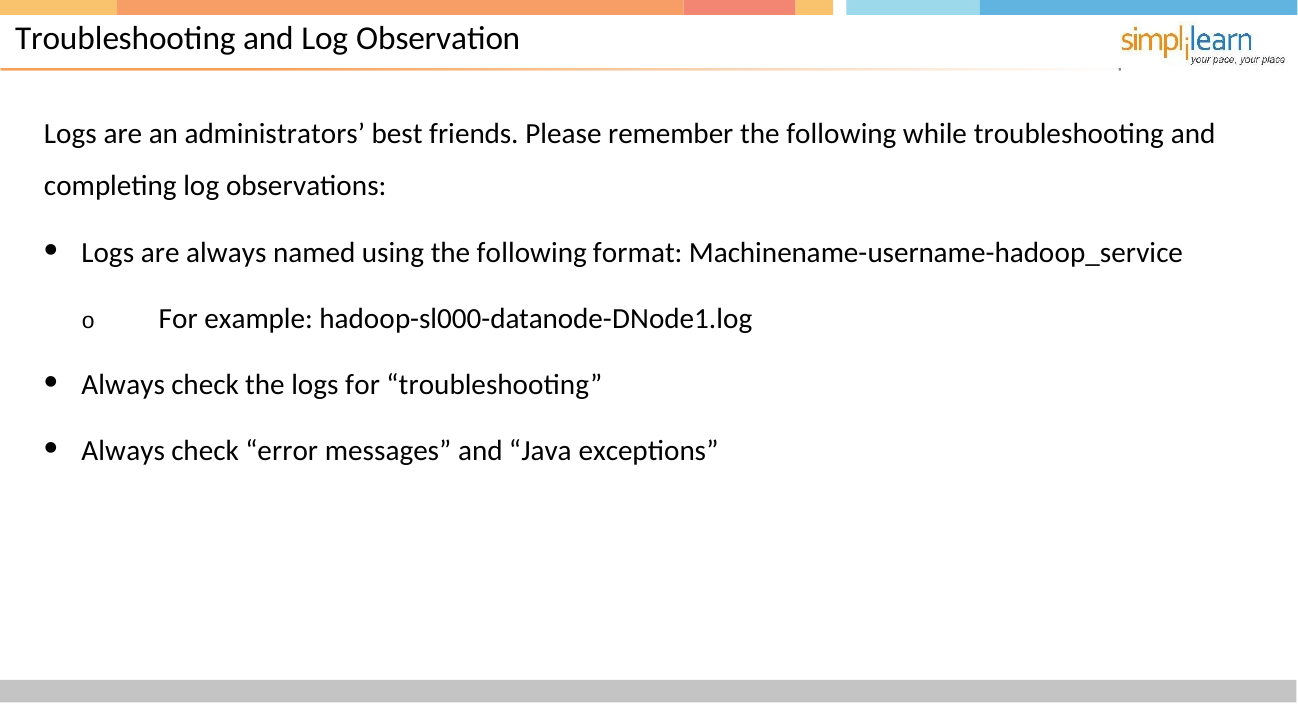

# Troubleshooting and Log Observation

Logs are an administrators’ best friends. Please remember the following while troubleshooting and
completing log observations:

Logs are always named using the following format: Machinename-username-hadoop_service

o	For example: hadoop-sl000-datanode-DNode1.log

Always check the logs for “troubleshooting”

Always check “error messages” and “Java exceptions”